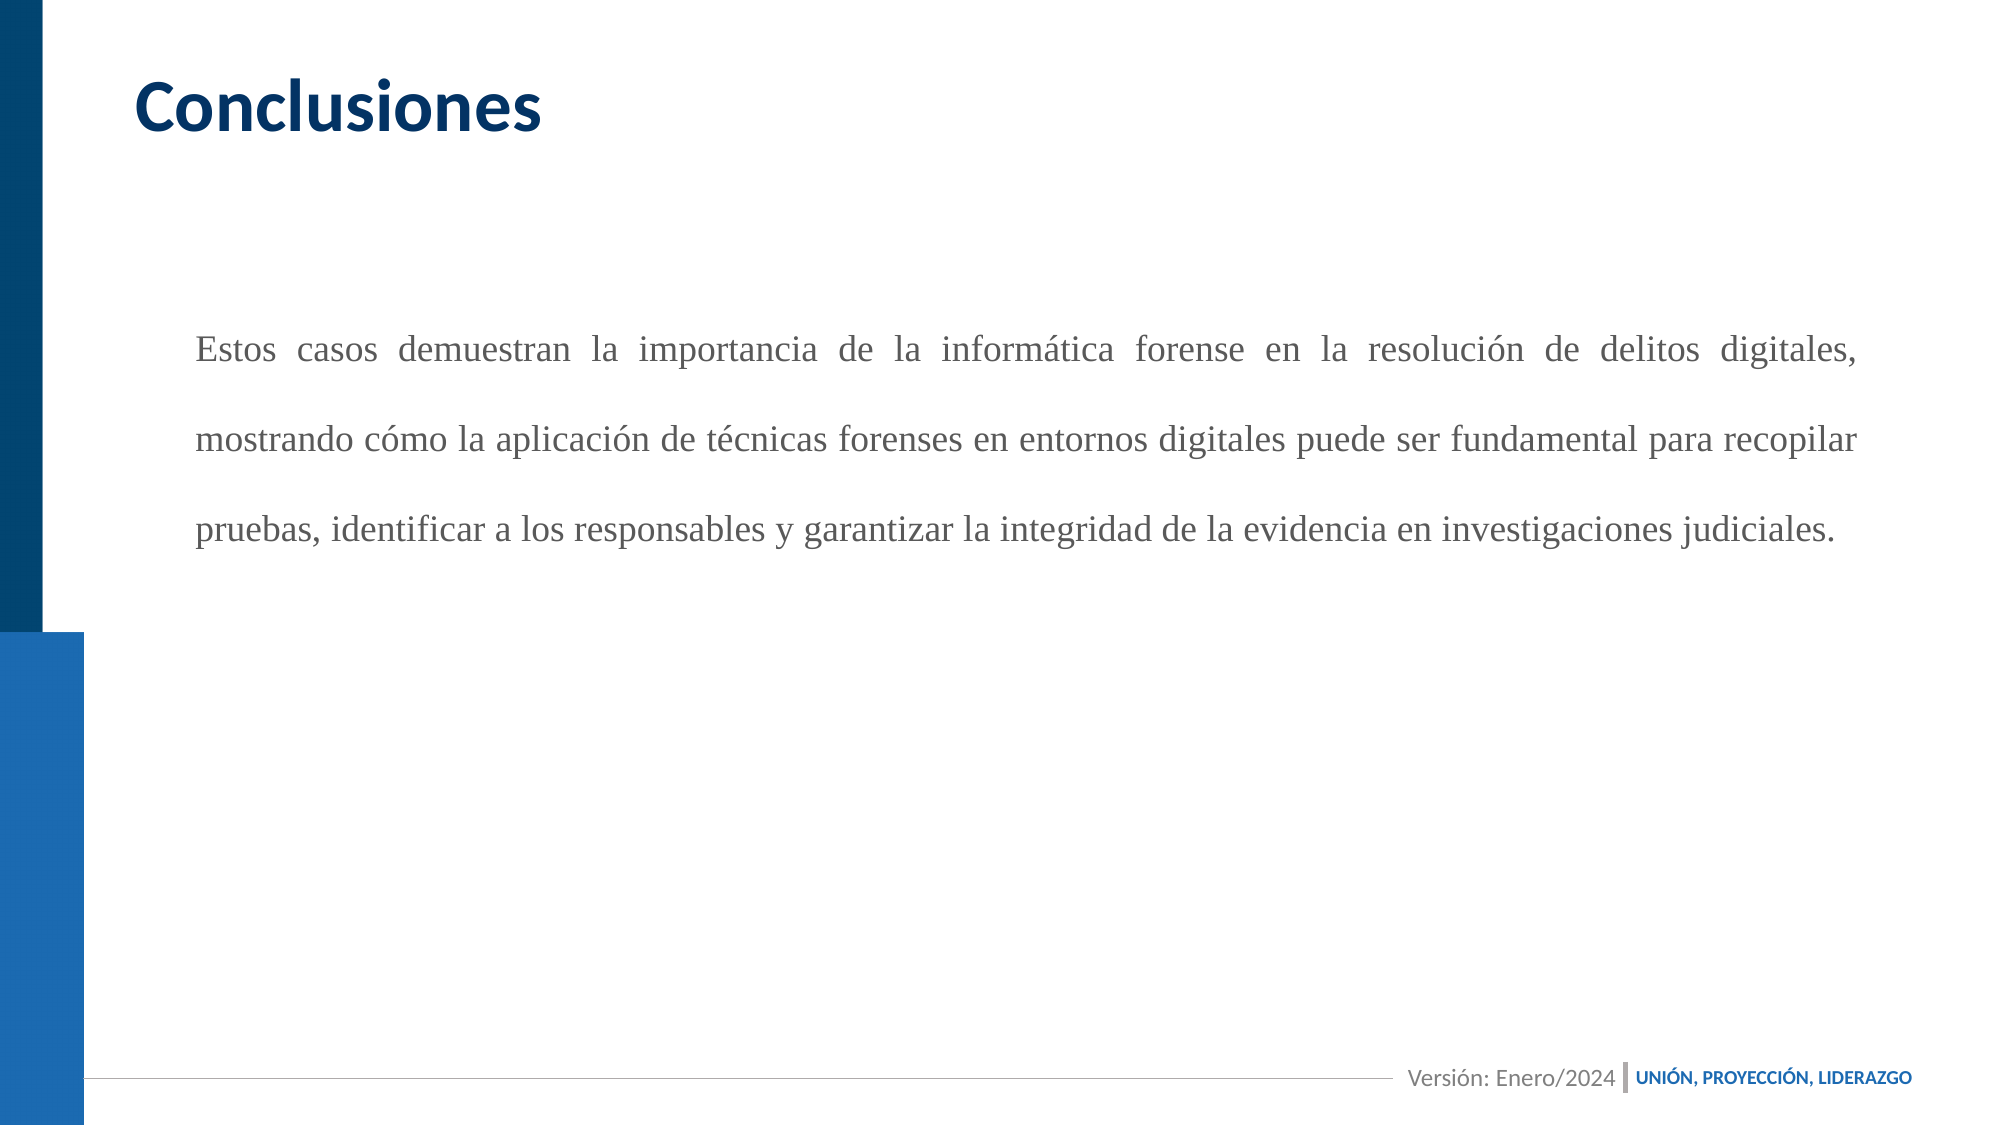

# Conclusiones
Estos casos demuestran la importancia de la informática forense en la resolución de delitos digitales, mostrando cómo la aplicación de técnicas forenses en entornos digitales puede ser fundamental para recopilar pruebas, identificar a los responsables y garantizar la integridad de la evidencia en investigaciones judiciales.